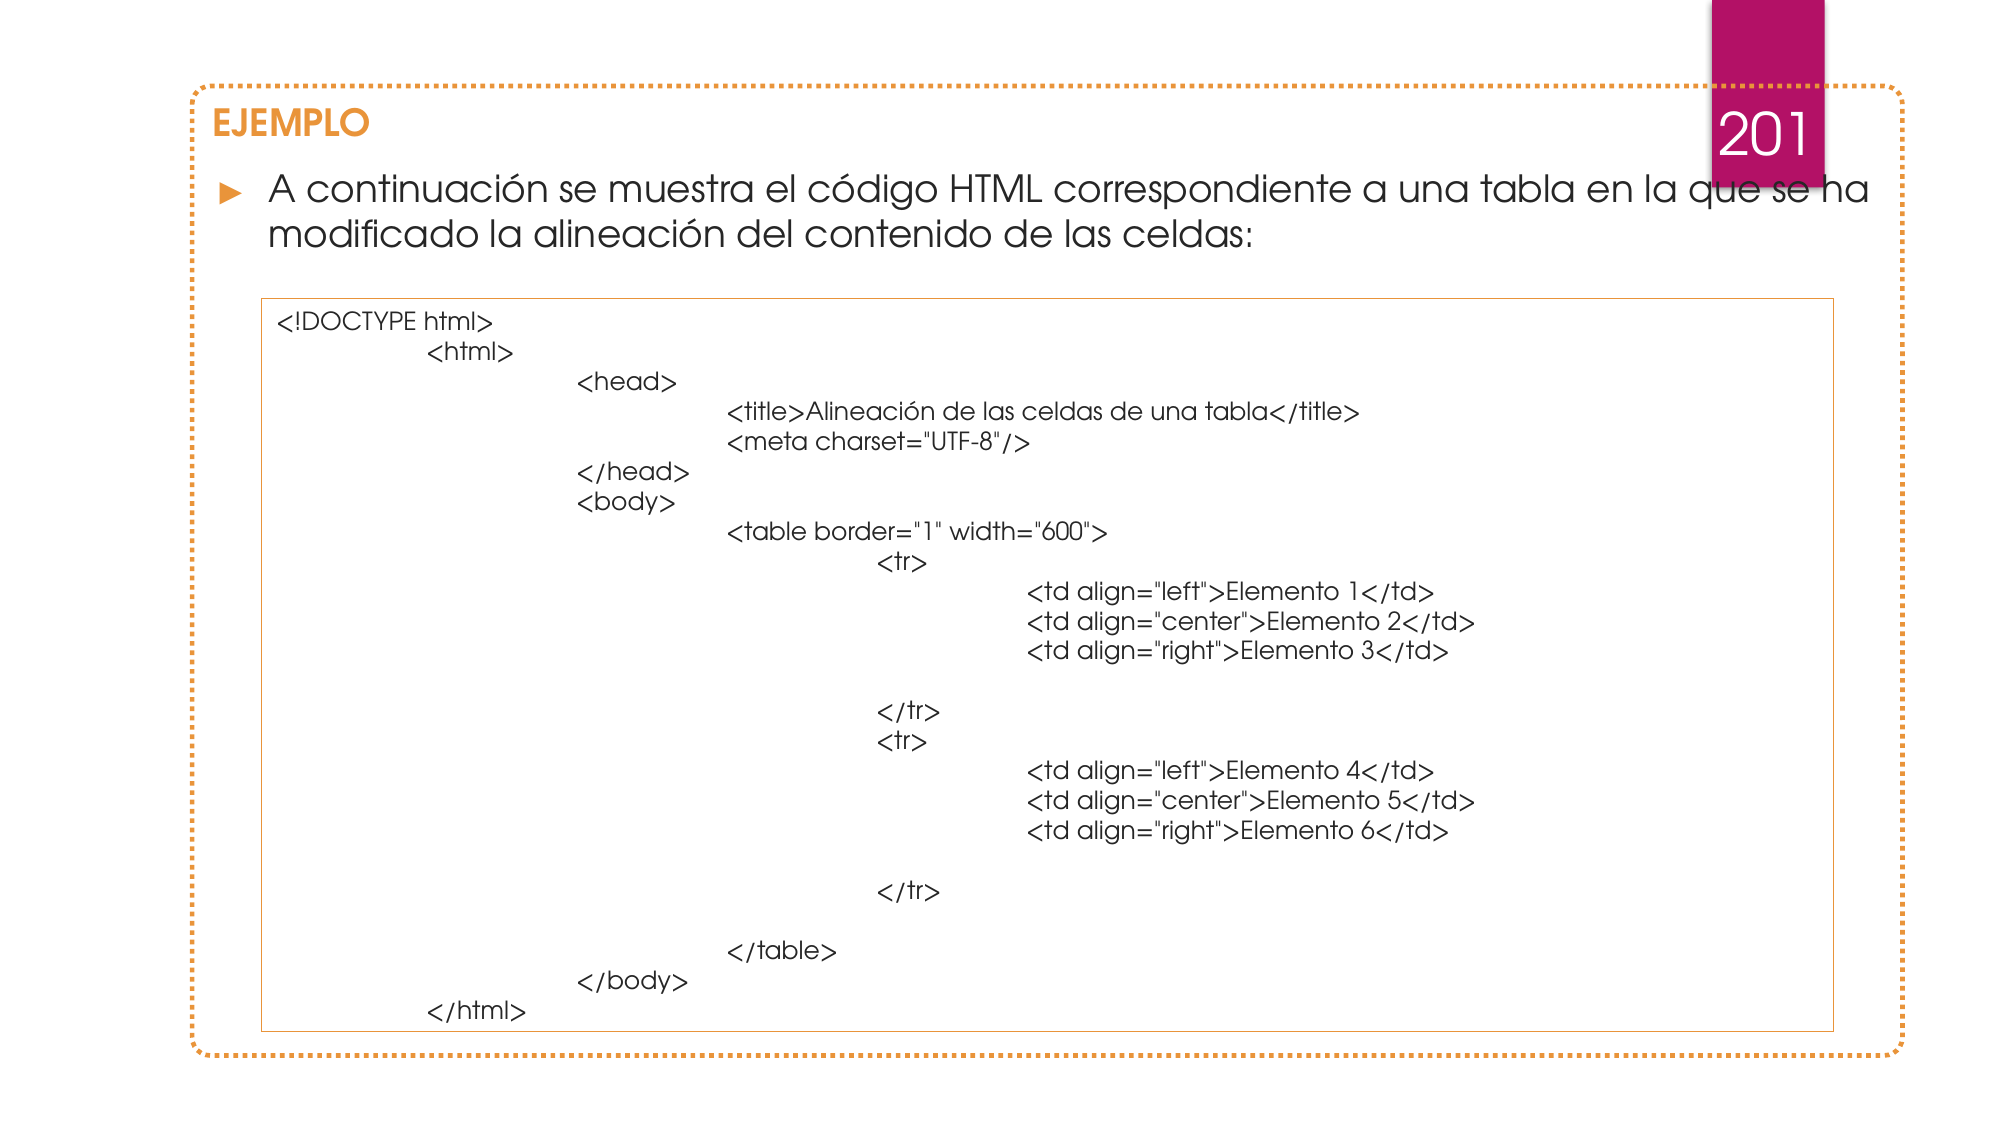

201
EJEMPLO
A continuación se muestra el código HTML correspondiente a una tabla en la que se ha modificado la alineación del contenido de las celdas:

<!DOCTYPE html>
	<html>
		<head>
			<title>Alineación de las celdas de una tabla</title>
			<meta charset="UTF-8"/>
		</head>
		<body>
			<table border="1" width="600">
				<tr>
					<td align="left">Elemento 1</td>
					<td align="center">Elemento 2</td>
					<td align="right">Elemento 3</td>
				</tr>
				<tr>
					<td align="left">Elemento 4</td>
					<td align="center">Elemento 5</td>
					<td align="right">Elemento 6</td>
				</tr>
			</table>
		</body>
	</html>